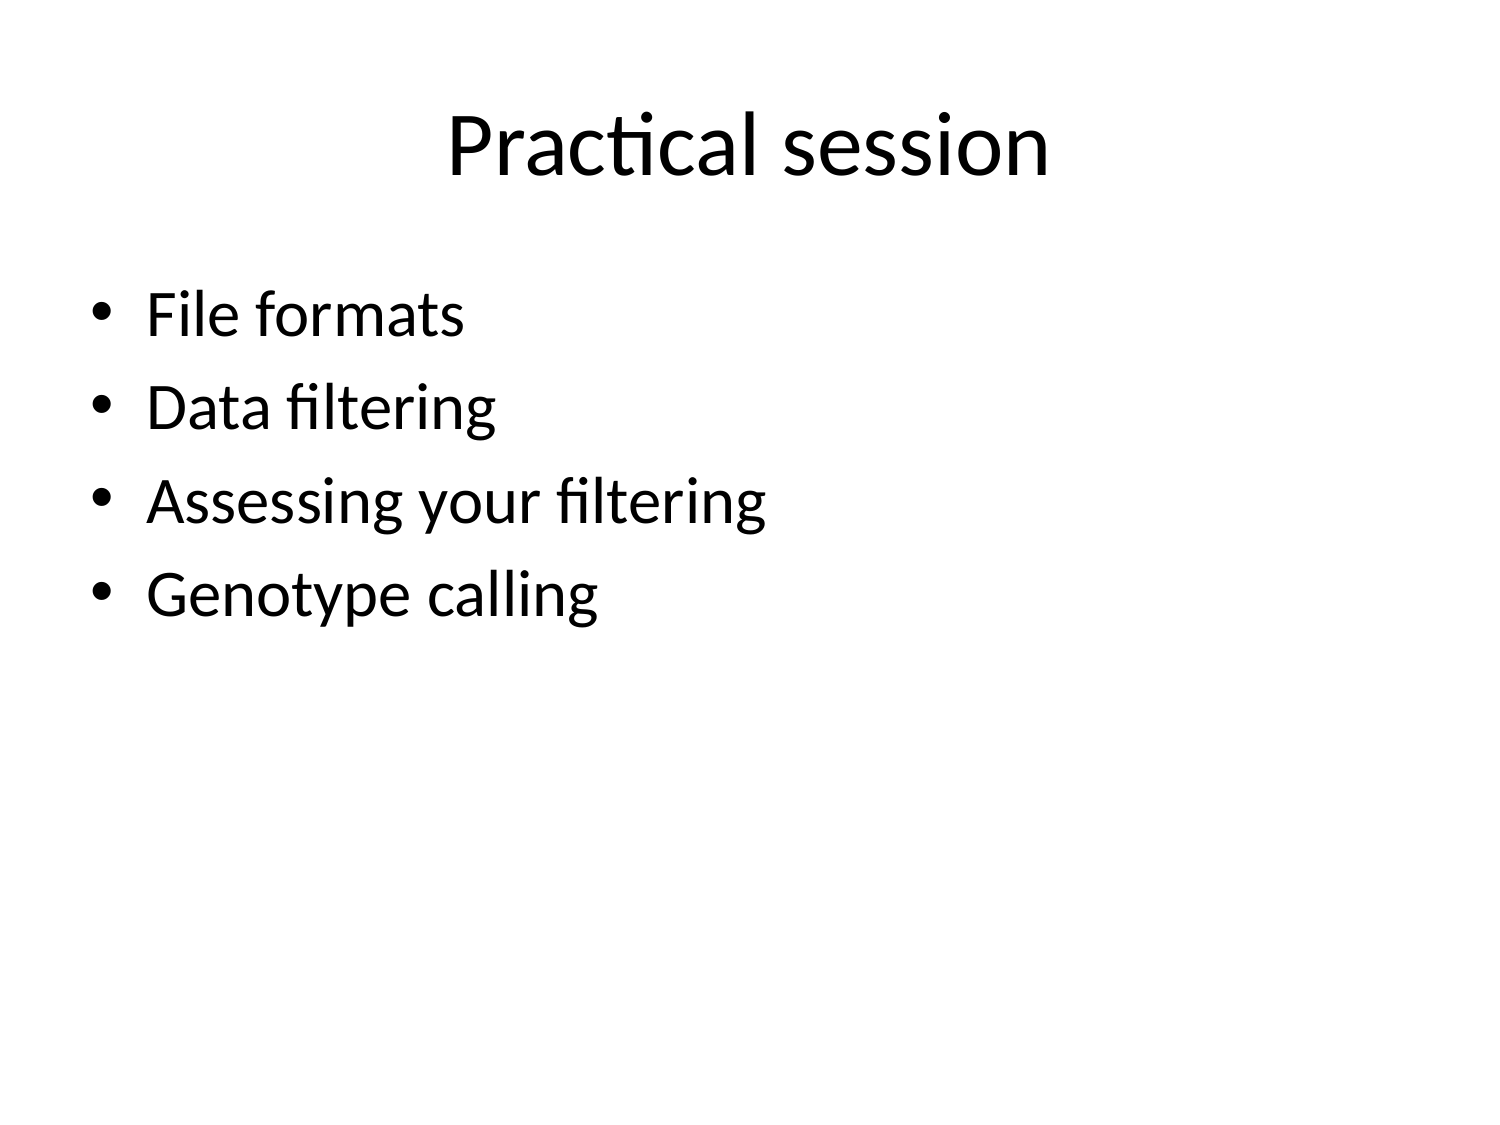

# Practical session
File formats
Data filtering
Assessing your filtering
Genotype calling